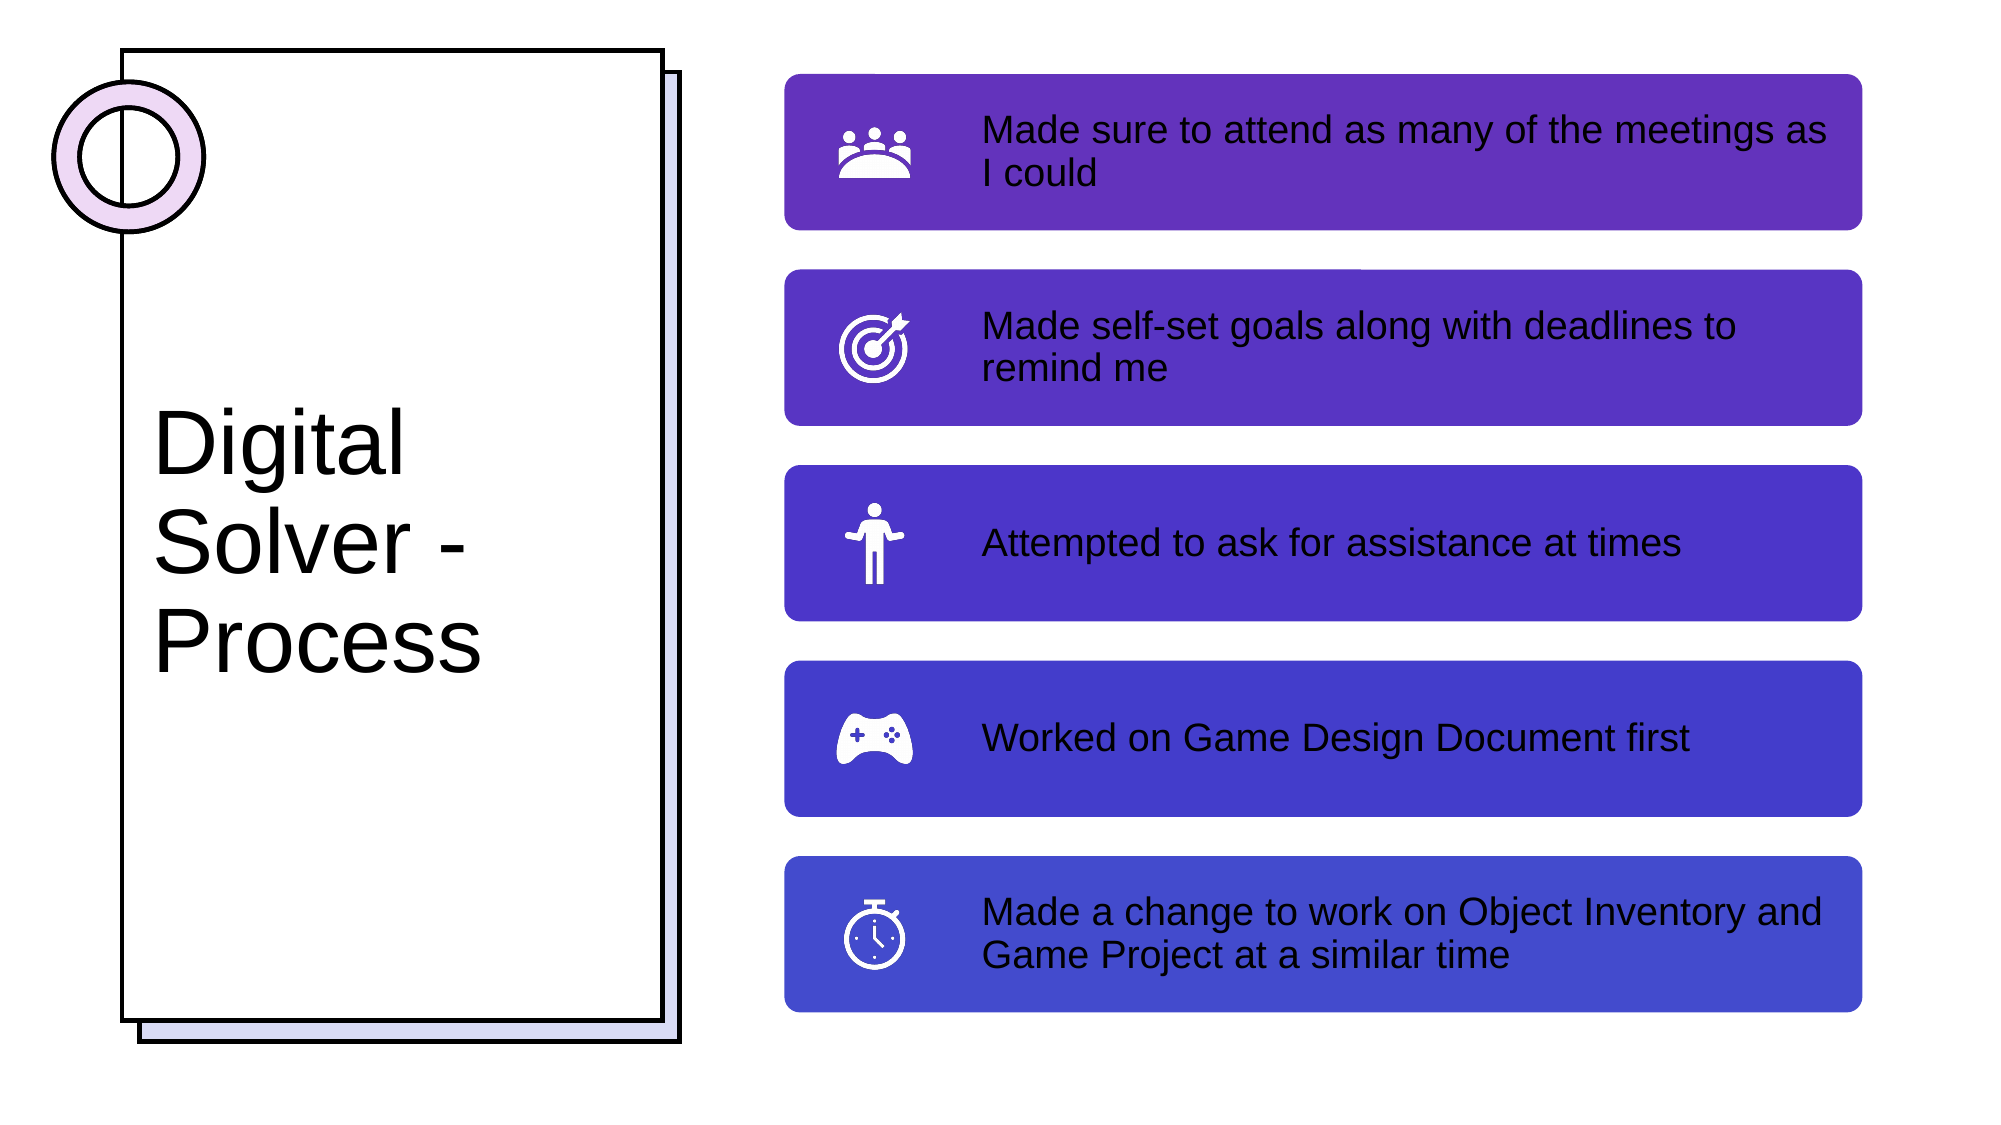

Made sure to attend as many of the meetings as I could
Made self-set goals along with deadlines to remind me
Attempted to ask for assistance at times
Worked on Game Design Document first
Made a change to work on Object Inventory and Game Project at a similar time

# Digital Solver - Process